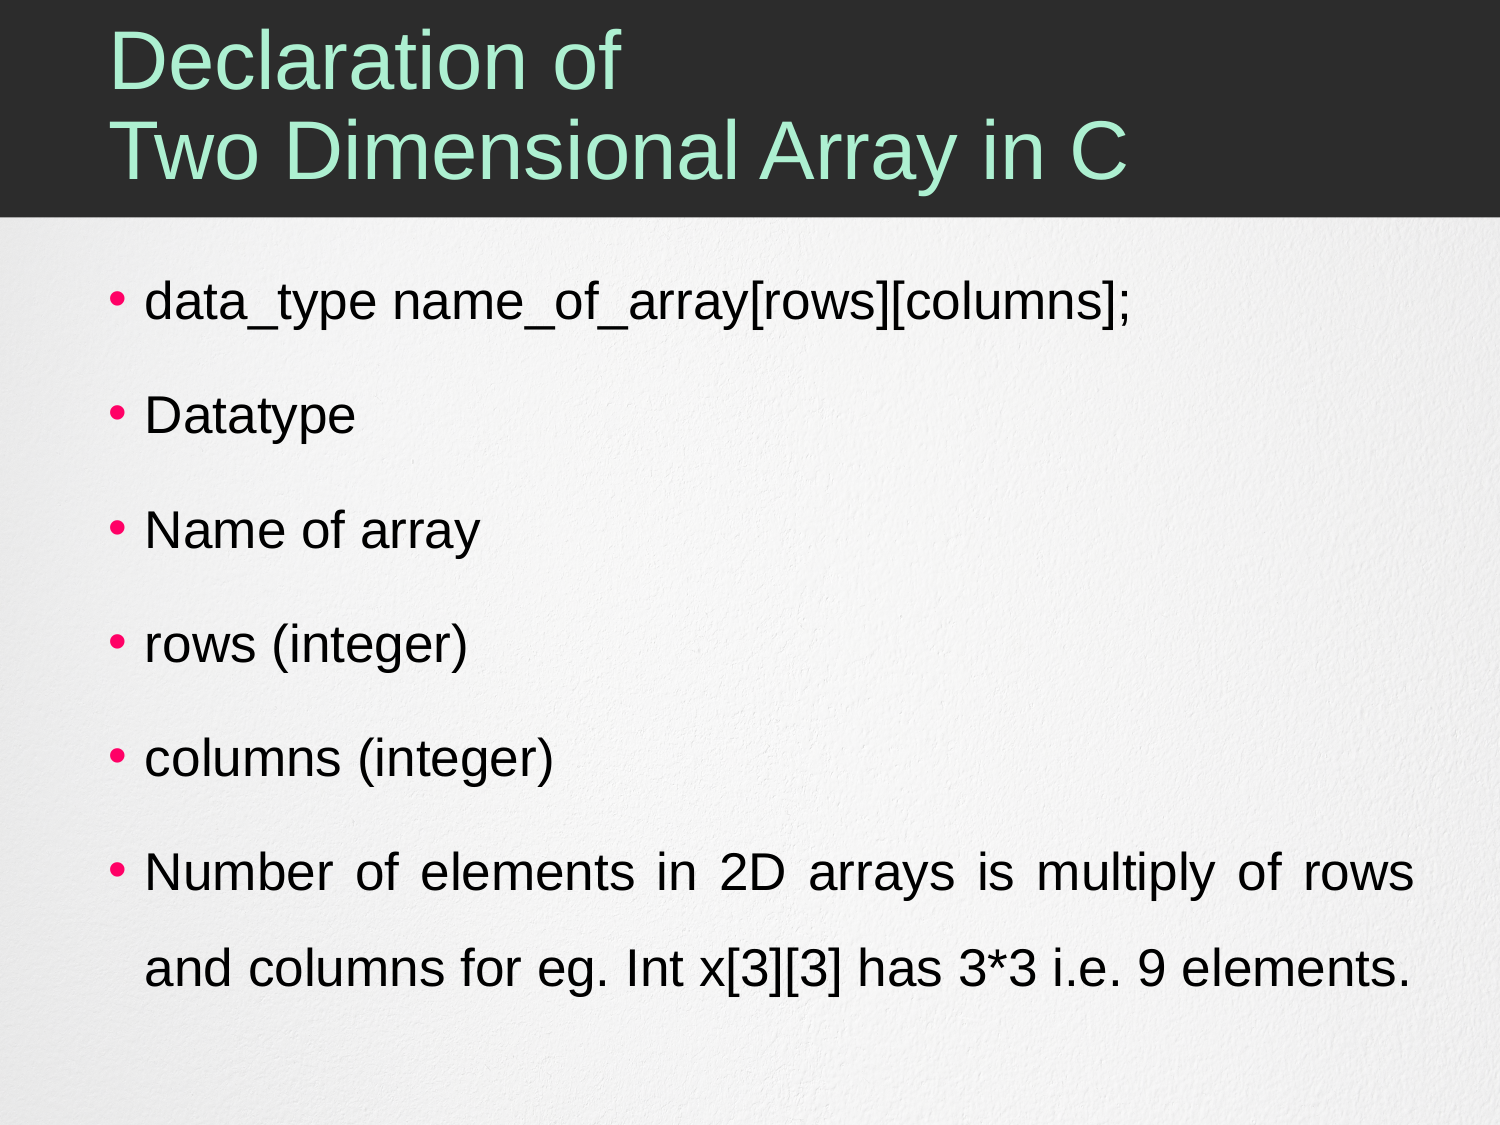

# Declaration of Two Dimensional Array in C
data_type name_of_array[rows][columns];
Datatype
Name of array
rows (integer)
columns (integer)
Number of elements in 2D arrays is multiply of rows and columns for eg. Int x[3][3] has 3*3 i.e. 9 elements.